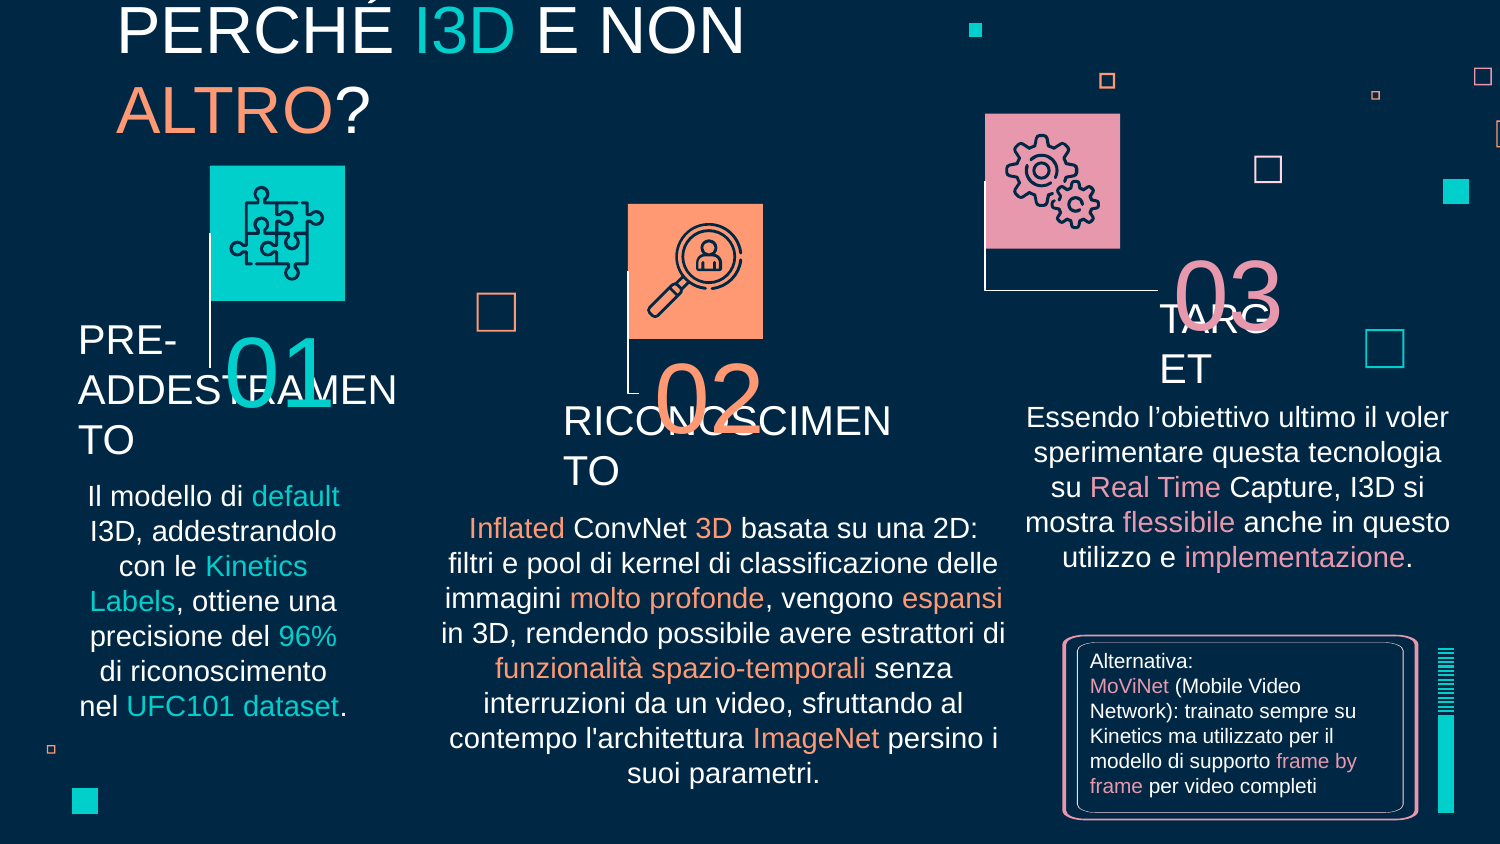

PERCHÉ I3D E NON ALTRO?

03

TARGET
01

02
# PRE-ADDESTRAMENTO
Essendo l’obiettivo ultimo il voler sperimentare questa tecnologia su Real Time Capture, I3D si mostra flessibile anche in questo utilizzo e implementazione.
RICONOSCIMENTO
Il modello di default I3D, addestrandolo con le Kinetics Labels, ottiene una precisione del 96% di riconoscimento nel UFC101 dataset.
Inflated ConvNet 3D basata su una 2D:
filtri e pool di kernel di classificazione delle immagini molto profonde, vengono espansi in 3D, rendendo possibile avere estrattori di funzionalità spazio-temporali senza interruzioni da un video, sfruttando al contempo l'architettura ImageNet persino i suoi parametri.

Alternativa:
MoViNet (Mobile Video Network): trainato sempre su Kinetics ma utilizzato per il modello di supporto frame by frame per video completi